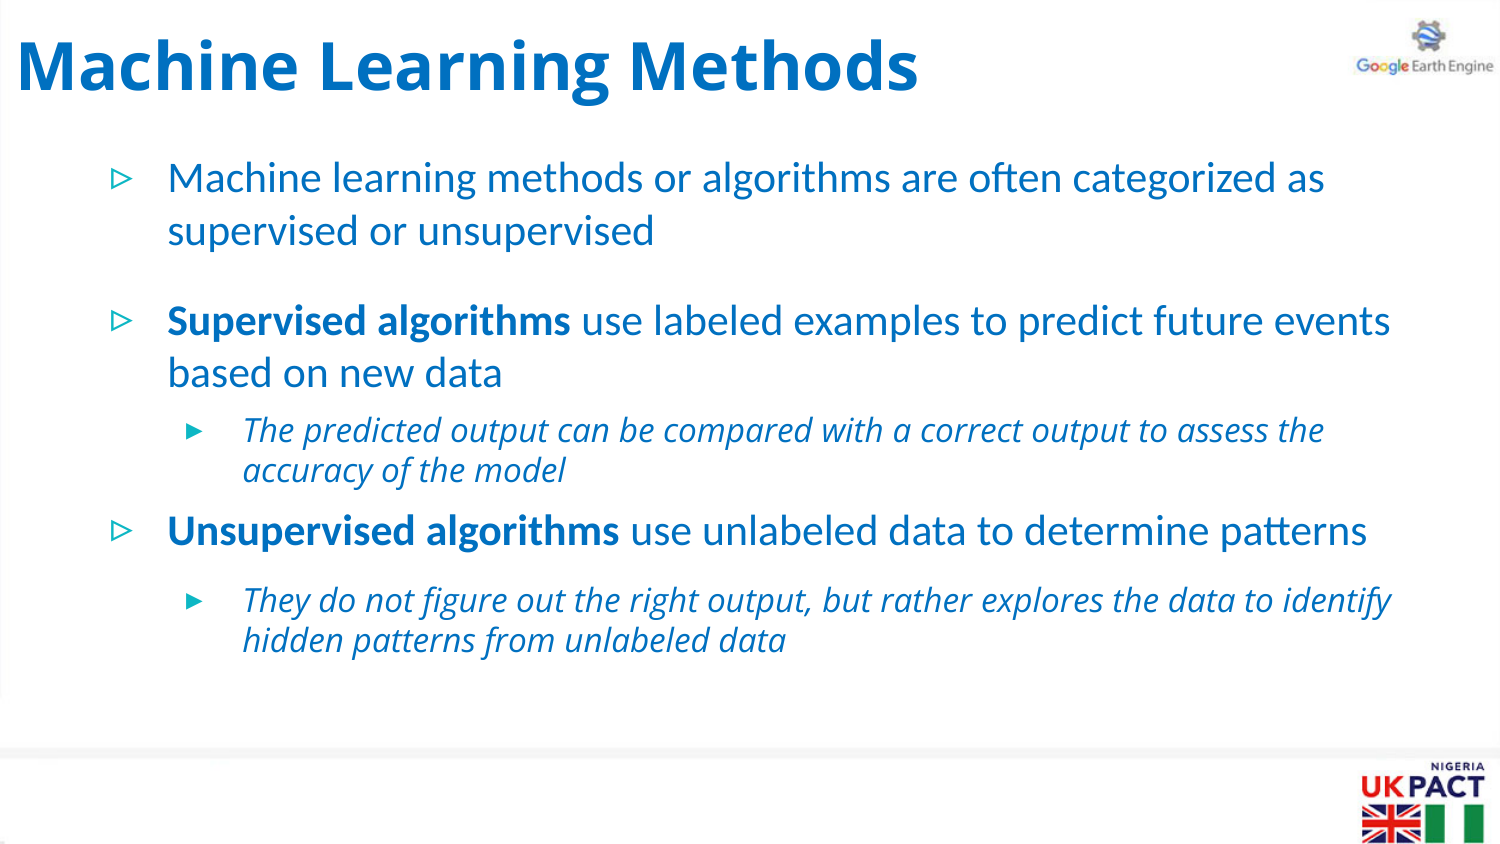

# Machine Learning Methods
Machine learning methods or algorithms are often categorized as supervised or unsupervised
Supervised algorithms use labeled examples to predict future events based on new data
The predicted output can be compared with a correct output to assess the accuracy of the model
Unsupervised algorithms use unlabeled data to determine patterns
They do not figure out the right output, but rather explores the data to identify hidden patterns from unlabeled data